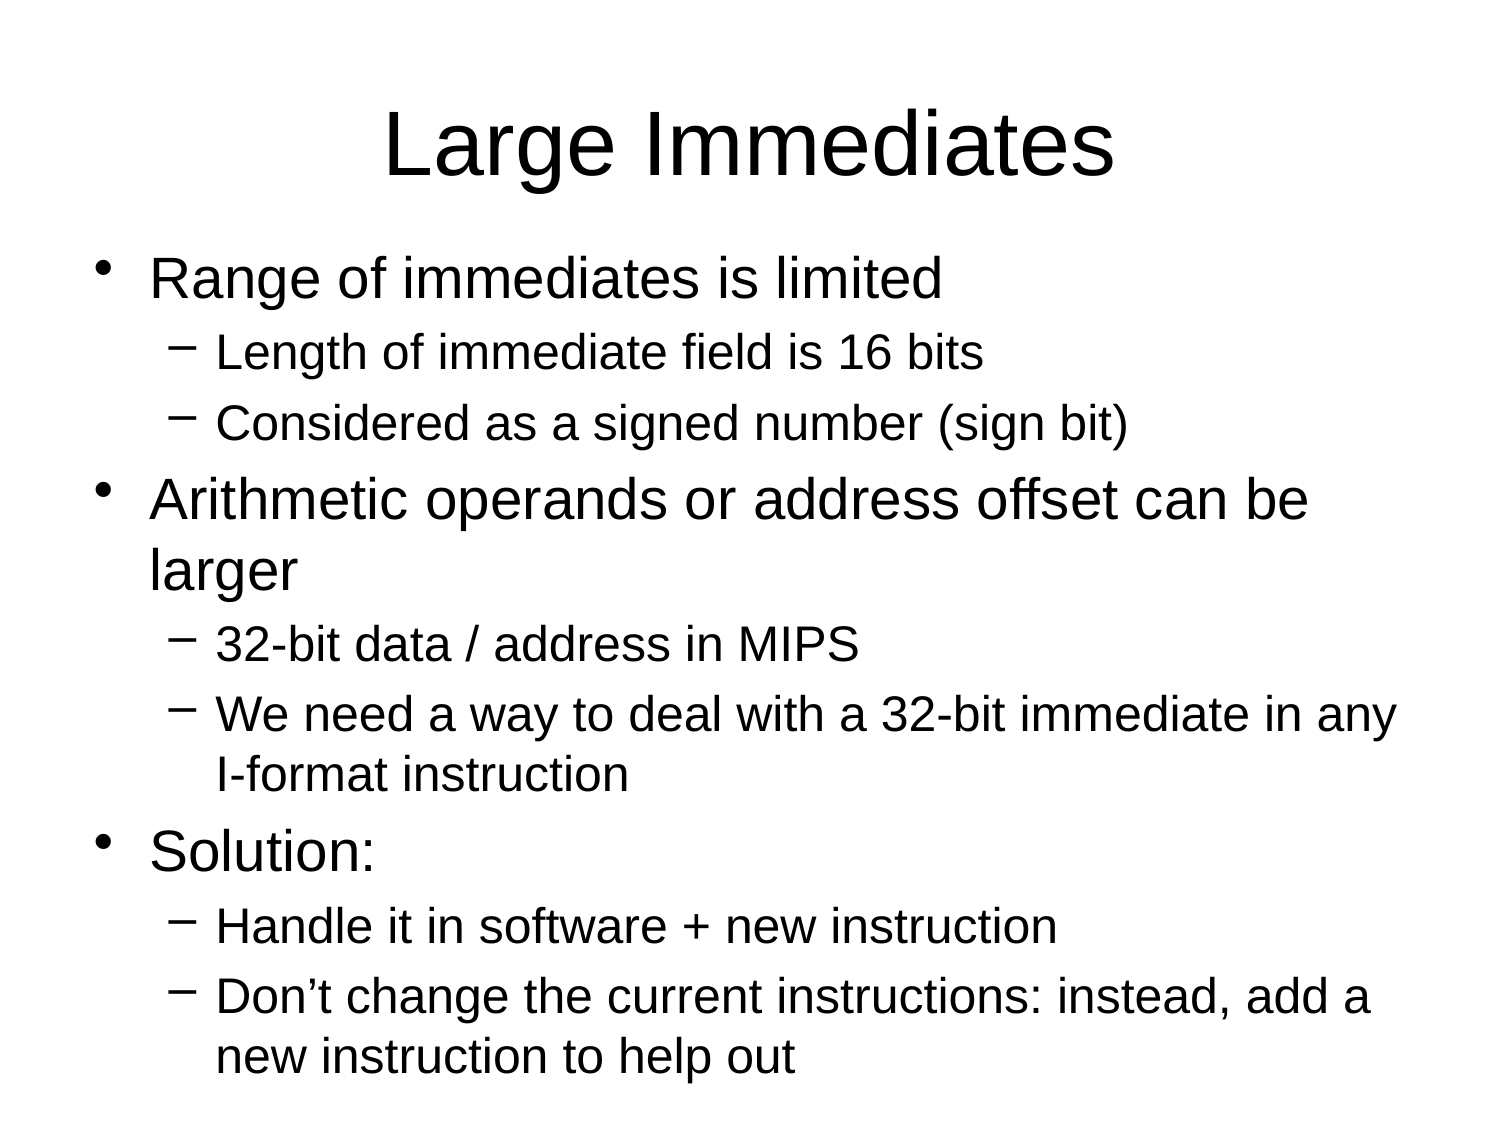

# Large Immediates
Range of immediates is limited
Length of immediate field is 16 bits
Considered as a signed number (sign bit)
Arithmetic operands or address offset can be larger
32-bit data / address in MIPS
We need a way to deal with a 32-bit immediate in any I-format instruction
Solution:
Handle it in software + new instruction
Don’t change the current instructions: instead, add a new instruction to help out